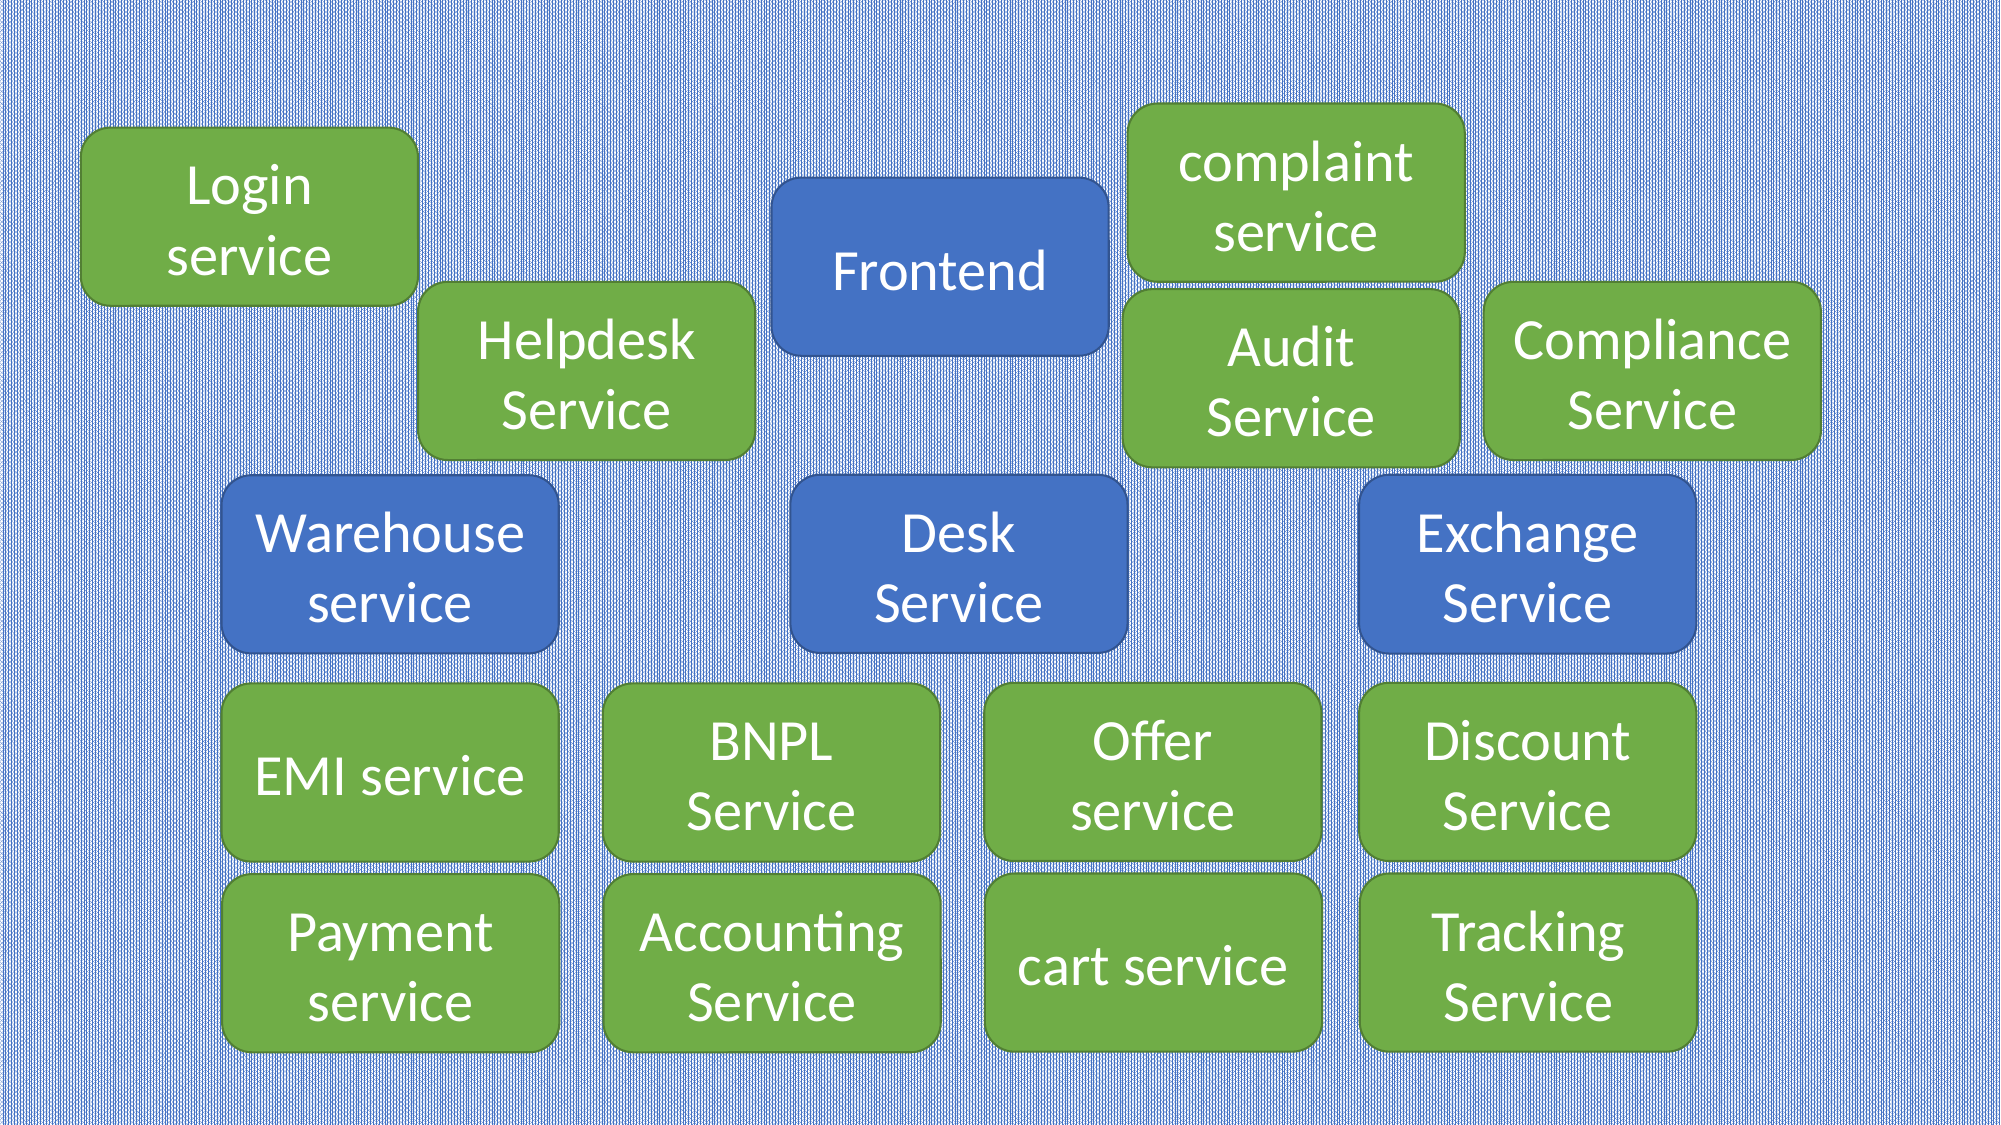

complaint service
Login service
Frontend
Compliance Service
Helpdesk Service
Audit Service
Desk Service
Exchange Service
Warehouse service
Discount Service
Offer service
EMI service
BNPL Service
Tracking Service
cart service
Payment service
Accounting Service